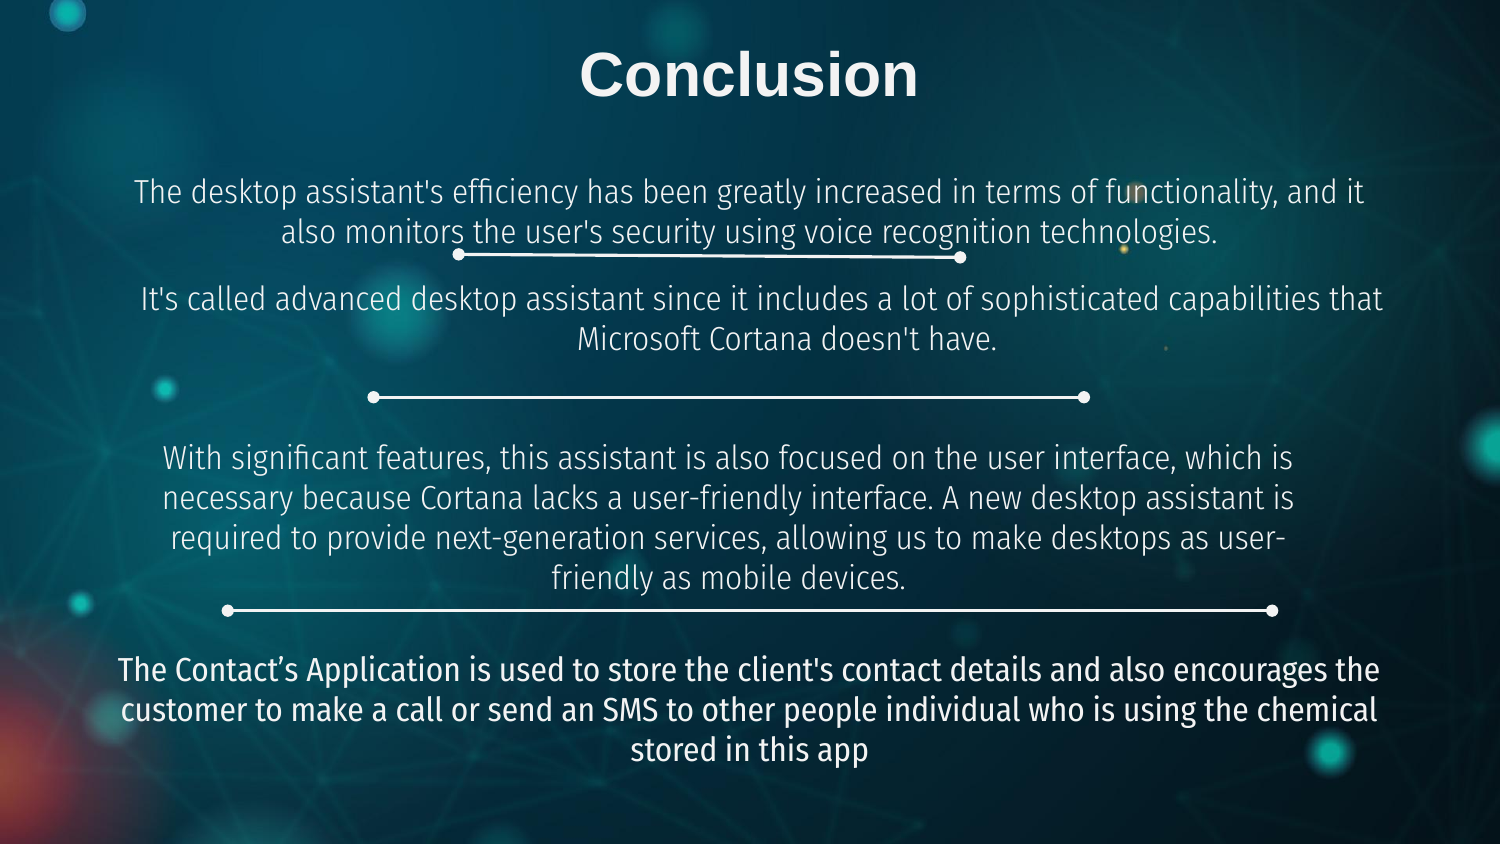

Conclusion
The desktop assistant's efficiency has been greatly increased in terms of functionality, and it also monitors the user's security using voice recognition technologies.

It's called advanced desktop assistant since it includes a lot of sophisticated capabilities that Microsoft Cortana doesn't have.
With significant features, this assistant is also focused on the user interface, which is necessary because Cortana lacks a user-friendly interface. A new desktop assistant is required to provide next-generation services, allowing us to make desktops as user-friendly as mobile devices.

The Contact’s Application is used to store the client's contact details and also encourages the customer to make a call or send an SMS to other people individual who is using the chemical stored in this app